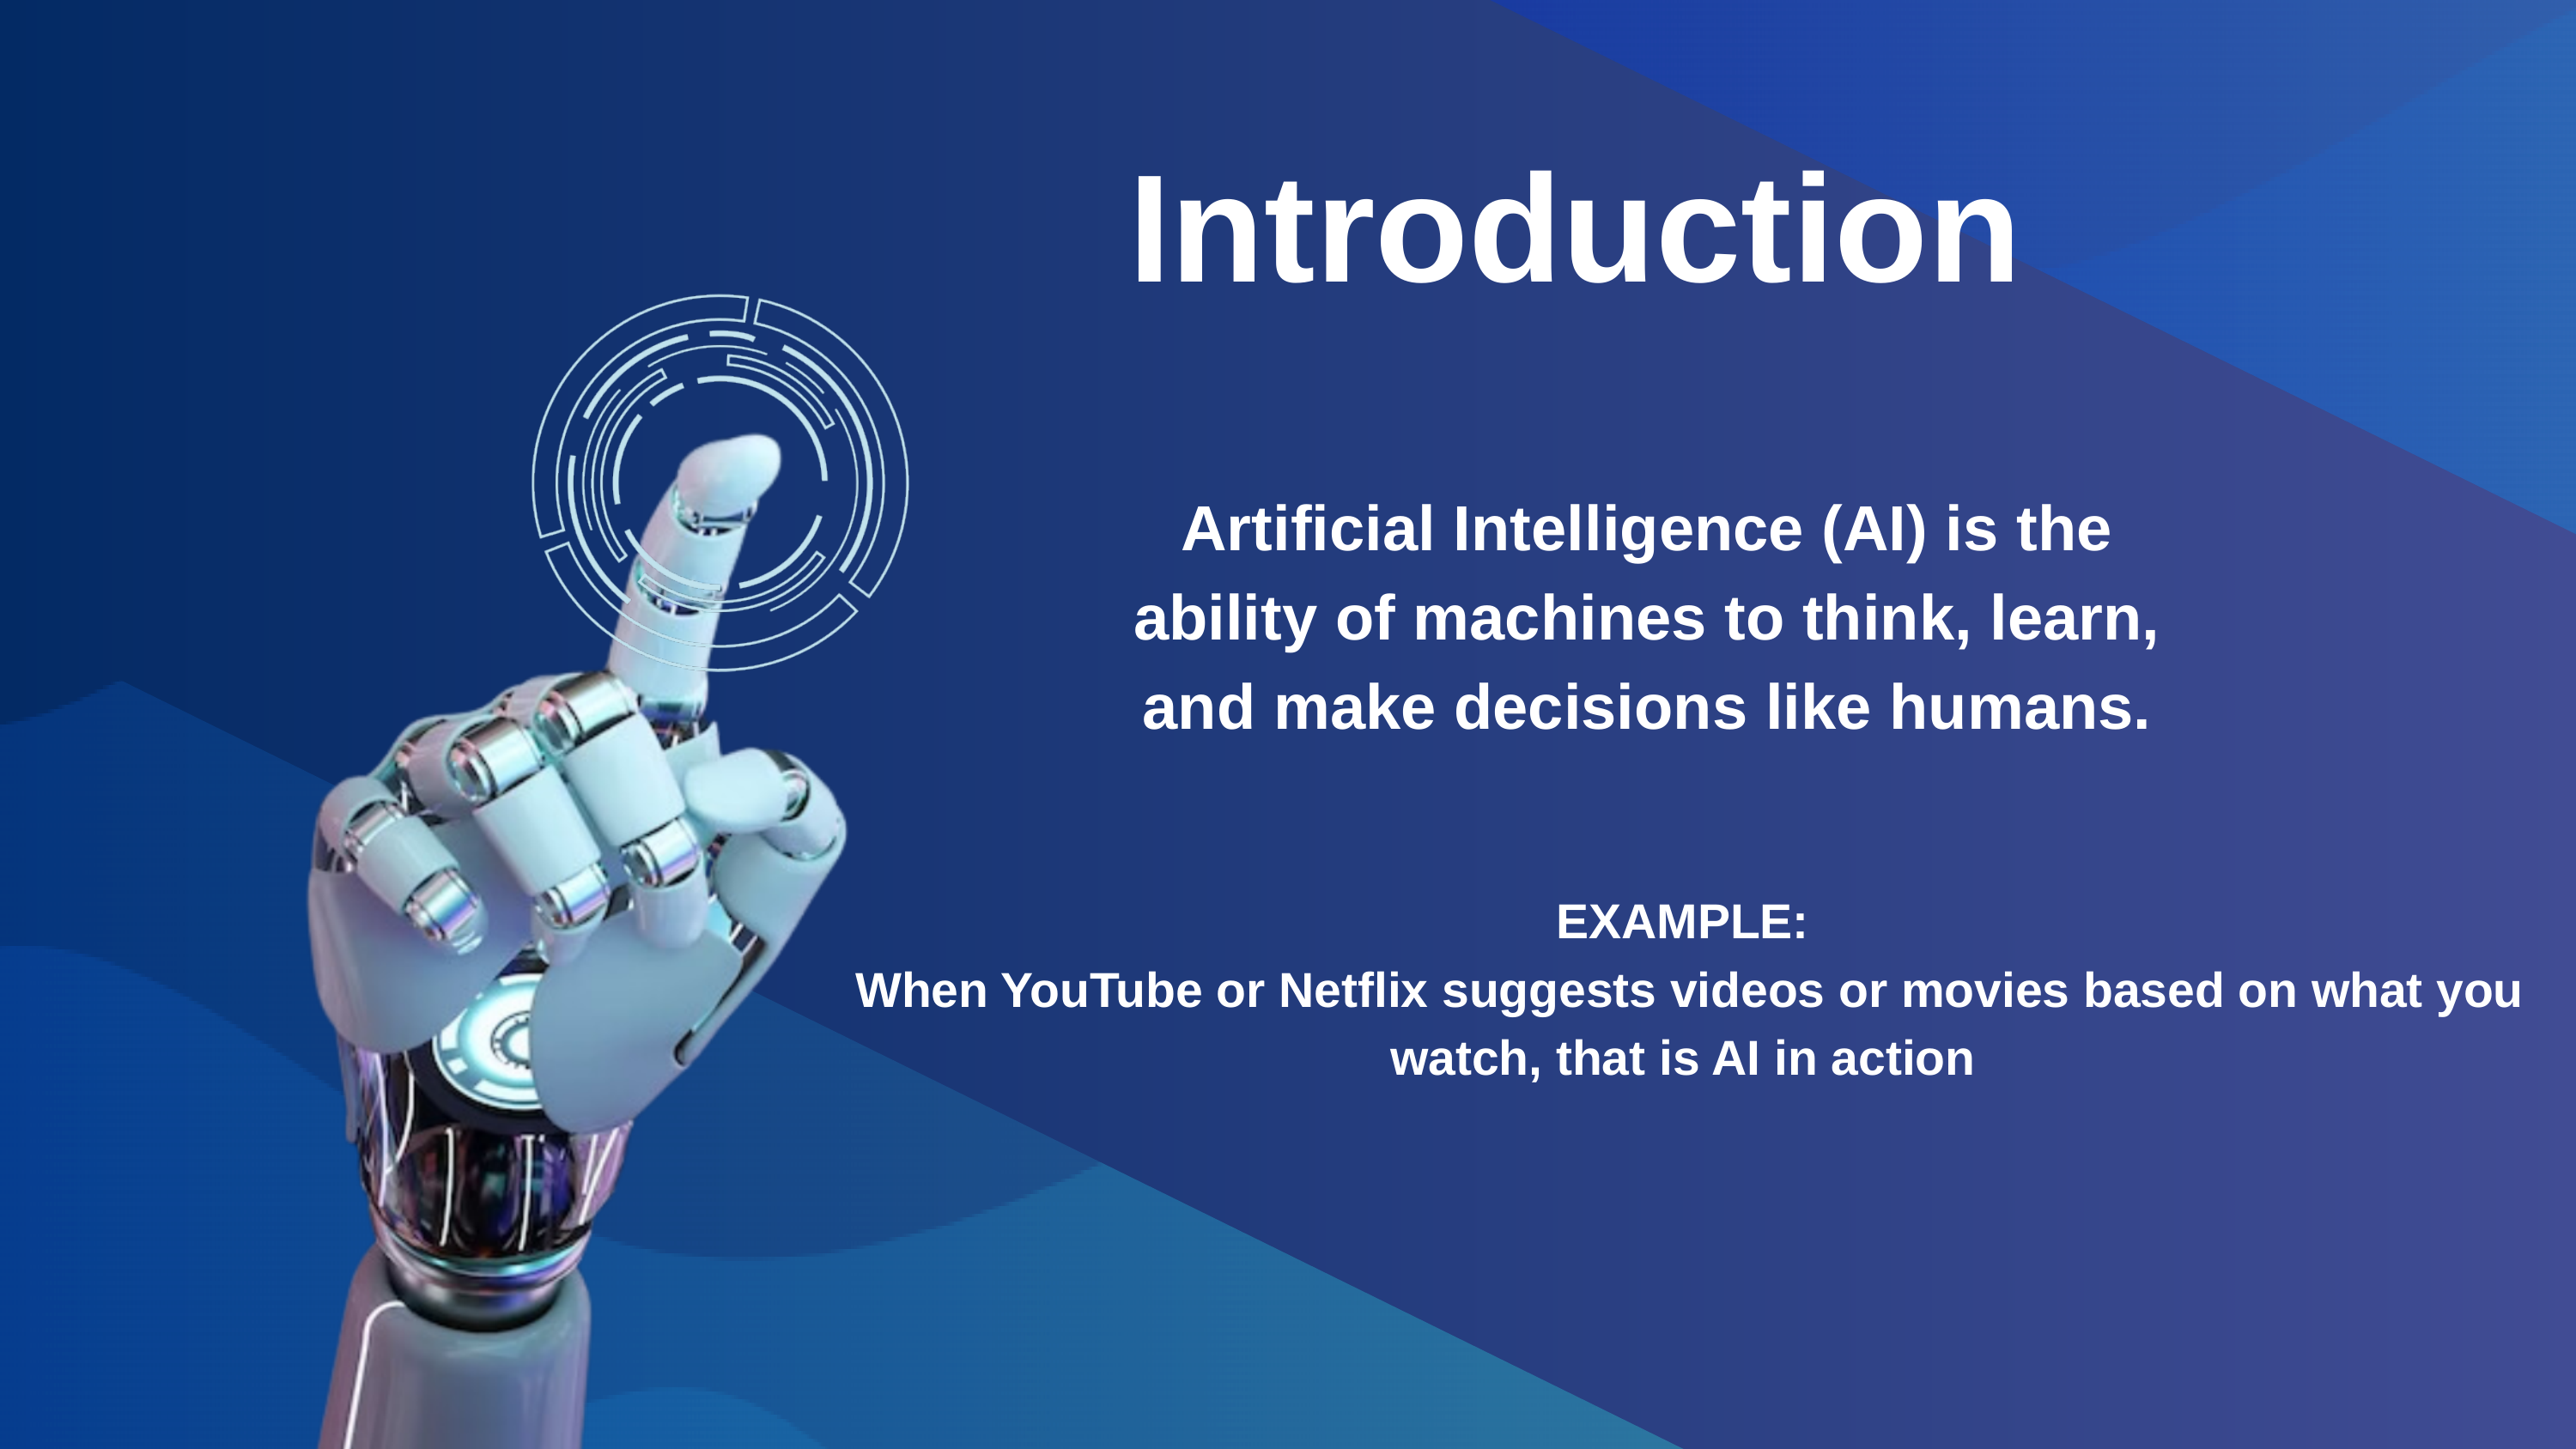

Introduction

Artificial Intelligence (AI) is the ability of machines to think, learn, and make decisions like humans.
EXAMPLE:
 When YouTube or Netflix suggests videos or movies based on what you watch, that is AI in action